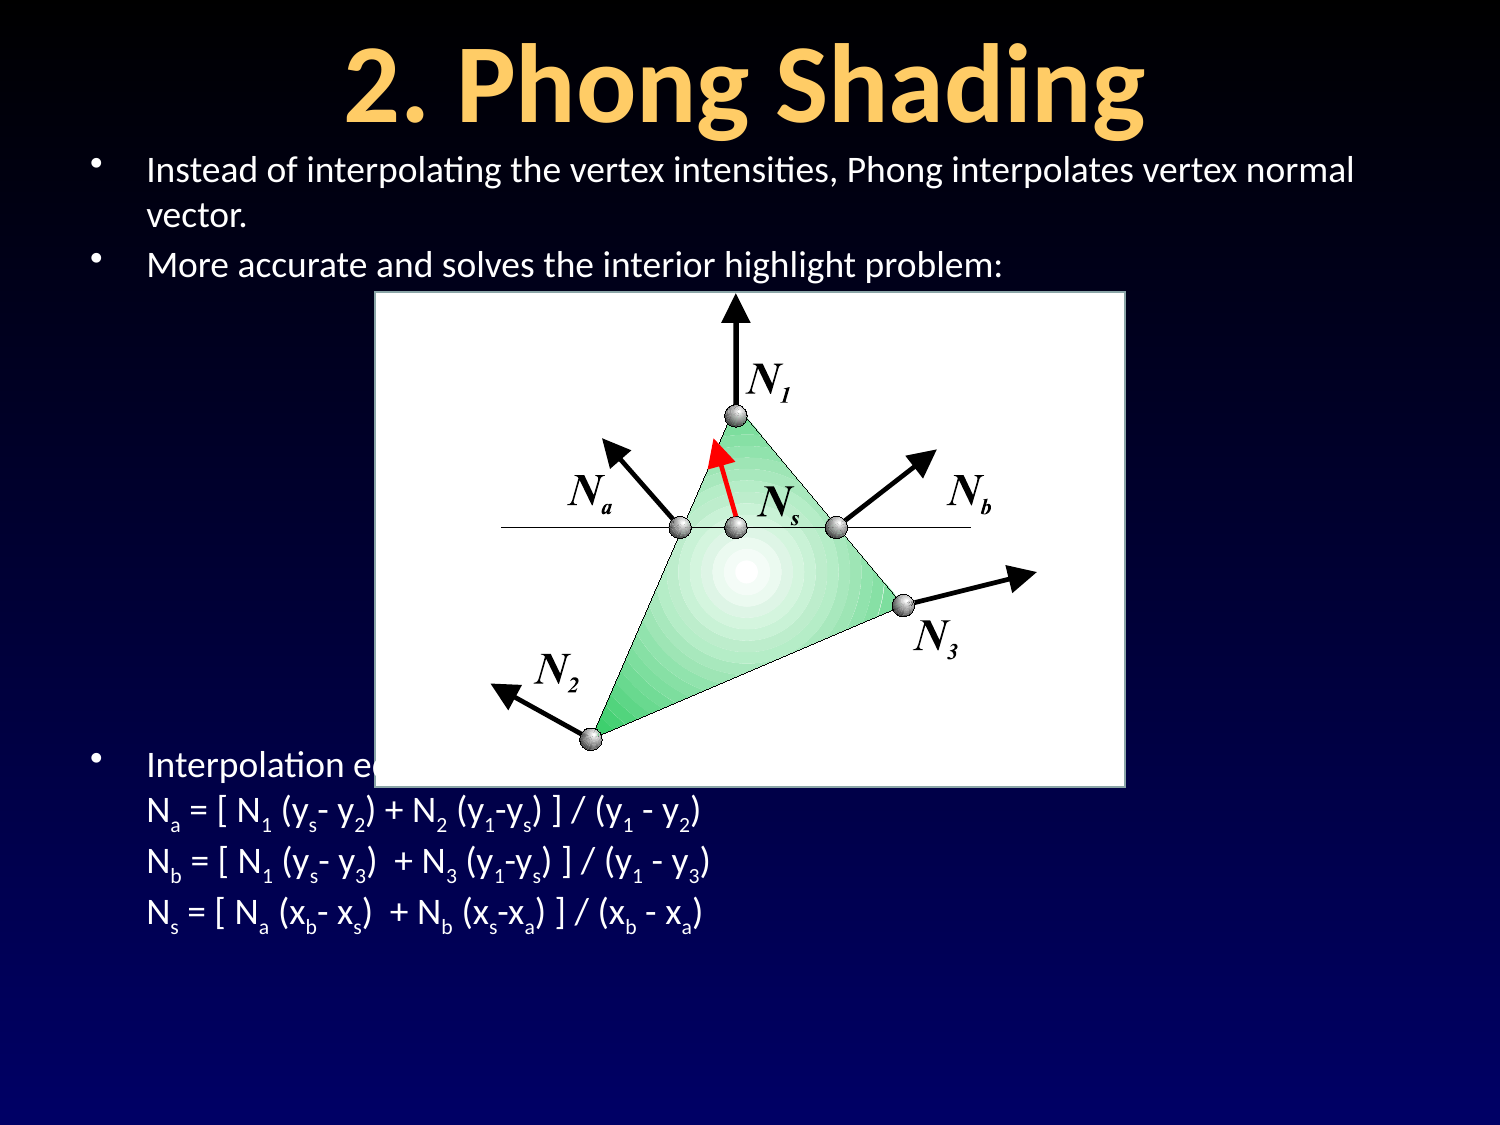

2. Phong Shading
Instead of interpolating the vertex intensities, Phong interpolates vertex normal vector.
More accurate and solves the interior highlight problem:

Interpolation equations are:
Na = [ N1 (ys- y2) + N2 (y1-ys) ] / (y1 - y2)
Nb = [ N1 (ys- y3)  + N3 (y1-ys) ] / (y1 - y3)
Ns = [ Na (xb- xs)  + Nb (xs-xa) ] / (xb - xa)